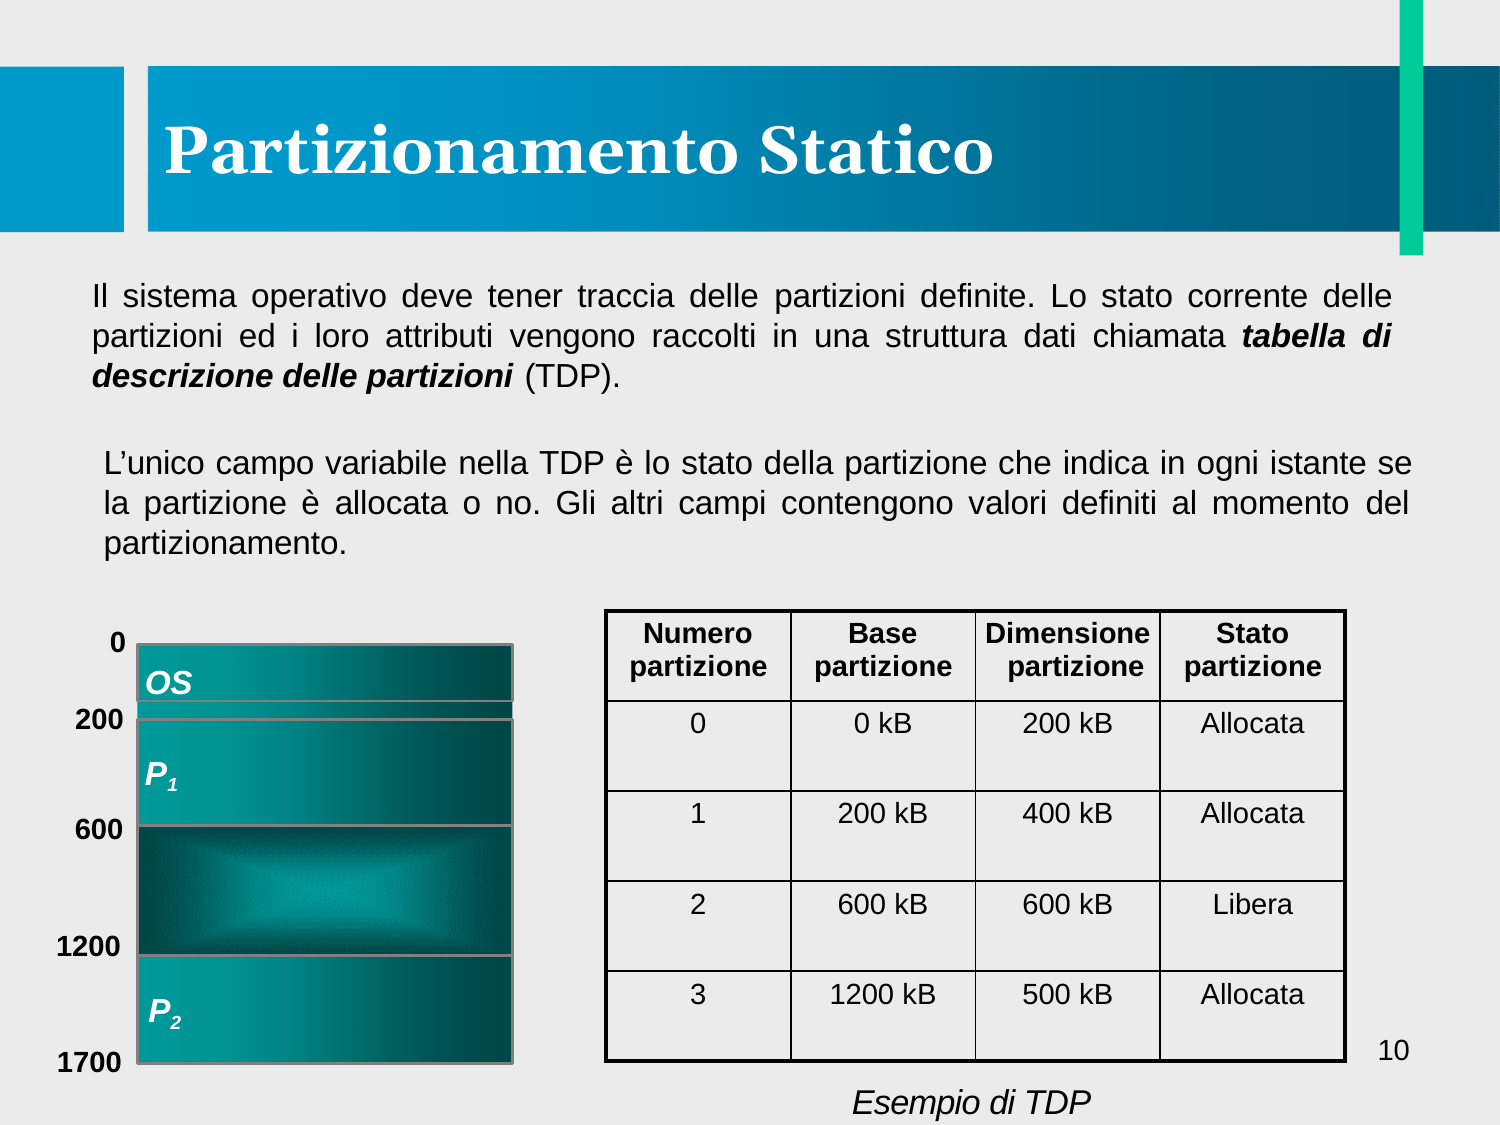

# Partizionamento Statico

Il sistema operativo deve tener traccia delle partizioni definite. Lo stato corrente delle  partizioni ed i loro attributi vengono raccolti in una struttura dati chiamata tabella di  descrizione delle partizioni (TDP).

L’unico campo variabile nella TDP è lo stato della partizione che indica in ogni istante se  la partizione è allocata o no. Gli altri campi contengono valori definiti al momento del  partizionamento.

0
| Numero partizione | Base partizione | Dimensione partizione | Stato partizione |
| --- | --- | --- | --- |
| 0 | 0 kB | 200 kB | Allocata |
| 1 | 200 kB | 400 kB | Allocata |
| 2 | 600 kB | 600 kB | Libera |
| 3 | 1200 kB | 500 kB | Allocata |

OS
200

P1
600

1200
P2

10
1700
Esempio di TDP